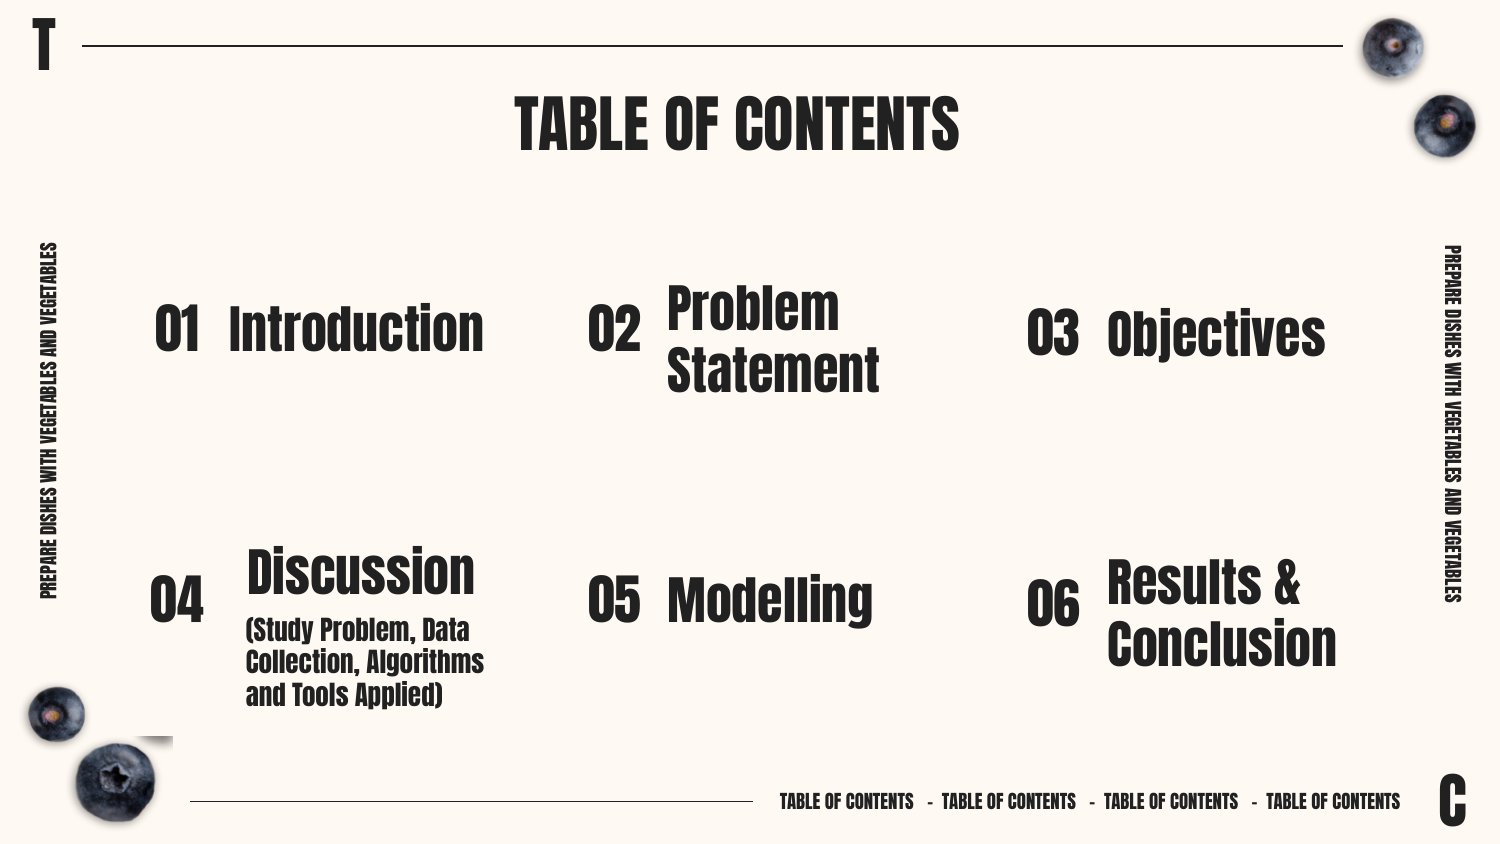

T
TABLE OF CONTENTS
Problem Statement
01
02
# Introduction
03
Objectives
PREPARE DISHES WITH VEGETABLES AND VEGETABLES

 PREPARE DISHES WITH VEGETABLES AND VEGETABLES
Discussion
Results & Conclusion
04
05
Modelling
06
(Study Problem, Data Collection, Algorithms and Tools Applied)
C
TABLE OF CONTENTS   -  TABLE OF CONTENTS   -  TABLE OF CONTENTS   -  TABLE OF CONTENTS